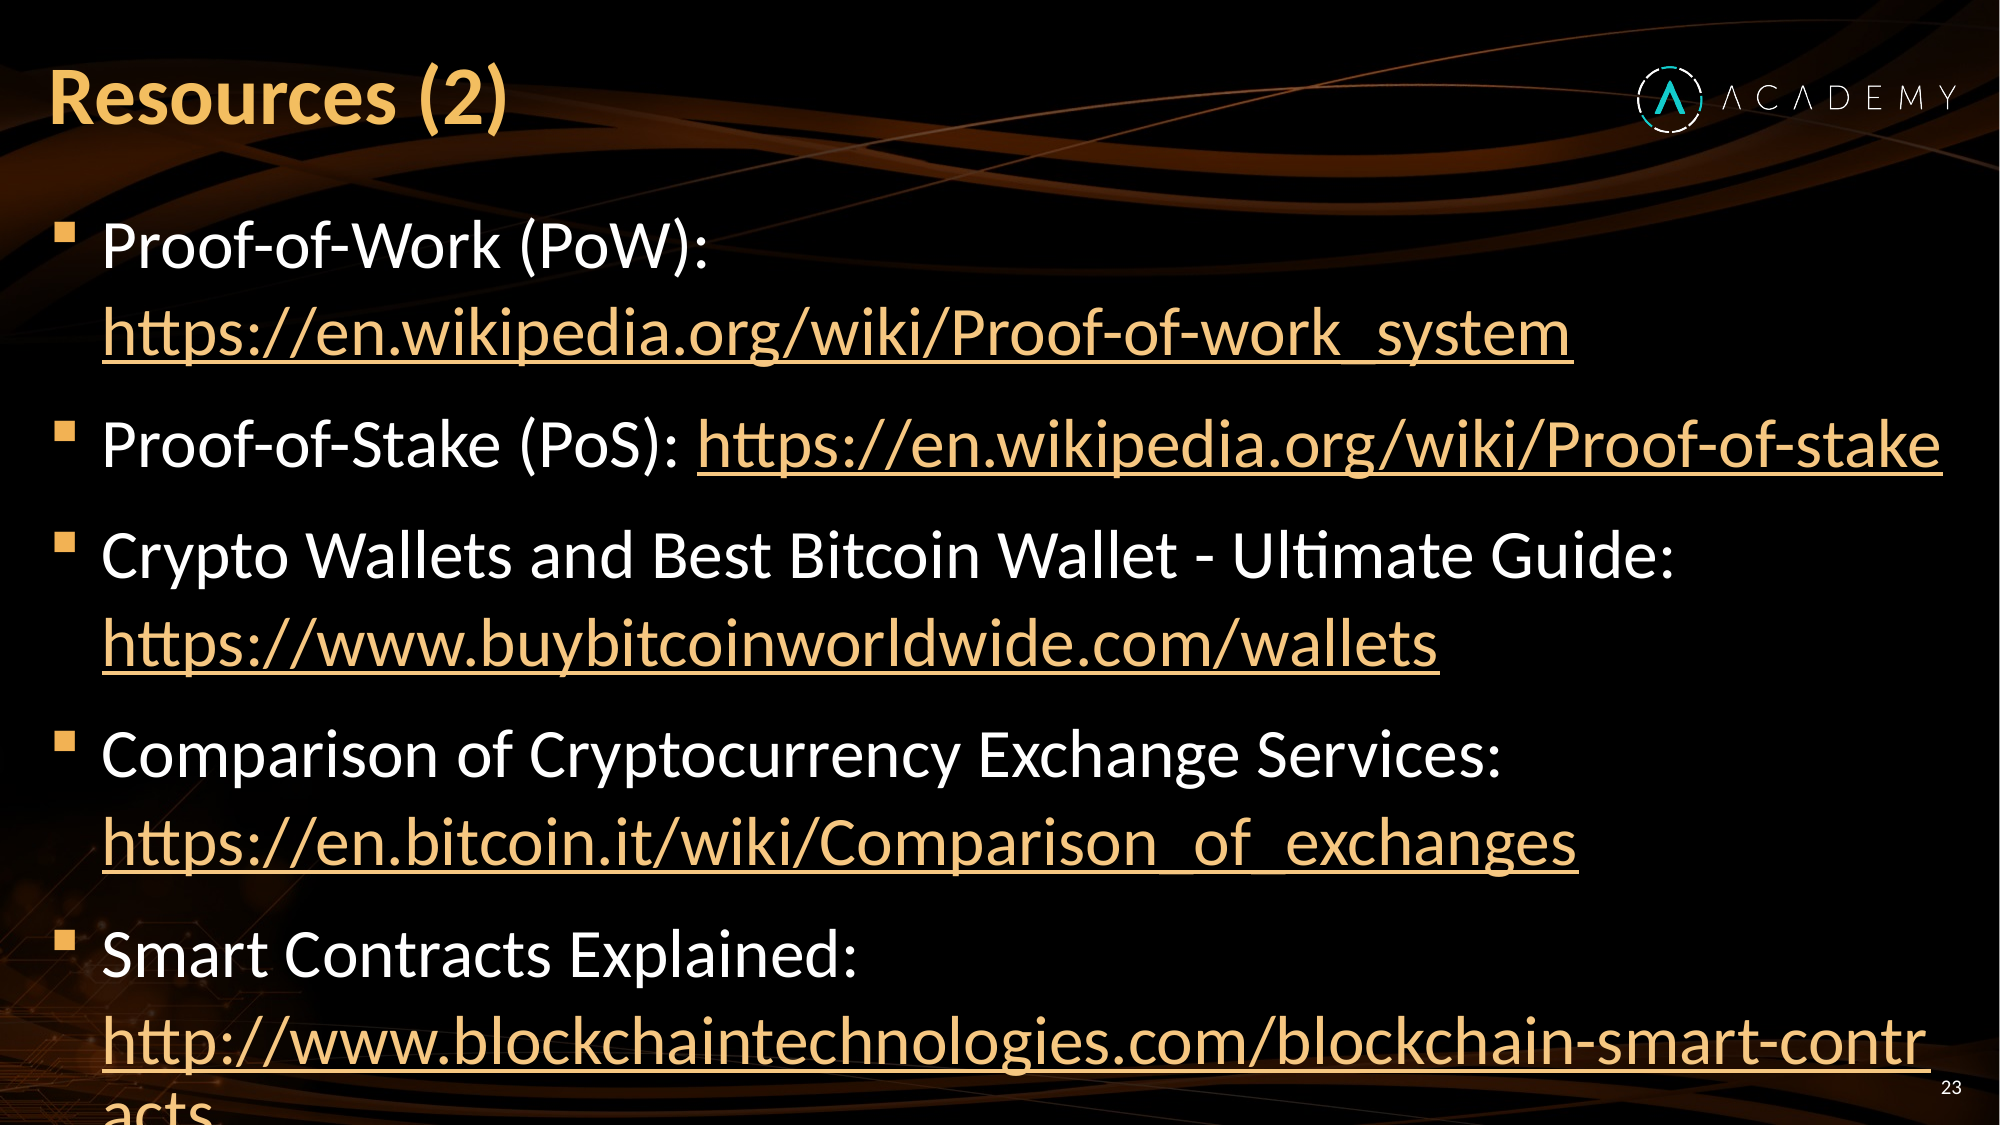

# Resources (2)
Proof-of-Work (PoW): https://en.wikipedia.org/wiki/Proof-of-work_system
Proof-of-Stake (PoS): https://en.wikipedia.org/wiki/Proof-of-stake
Crypto Wallets and Best Bitcoin Wallet - Ultimate Guide:
https://www.buybitcoinworldwide.com/wallets
Comparison of Cryptocurrency Exchange Services: https://en.bitcoin.it/wiki/Comparison_of_exchanges
Smart Contracts Explained: http://www.blockchaintechnologies.com/blockchain-smart-contracts
23